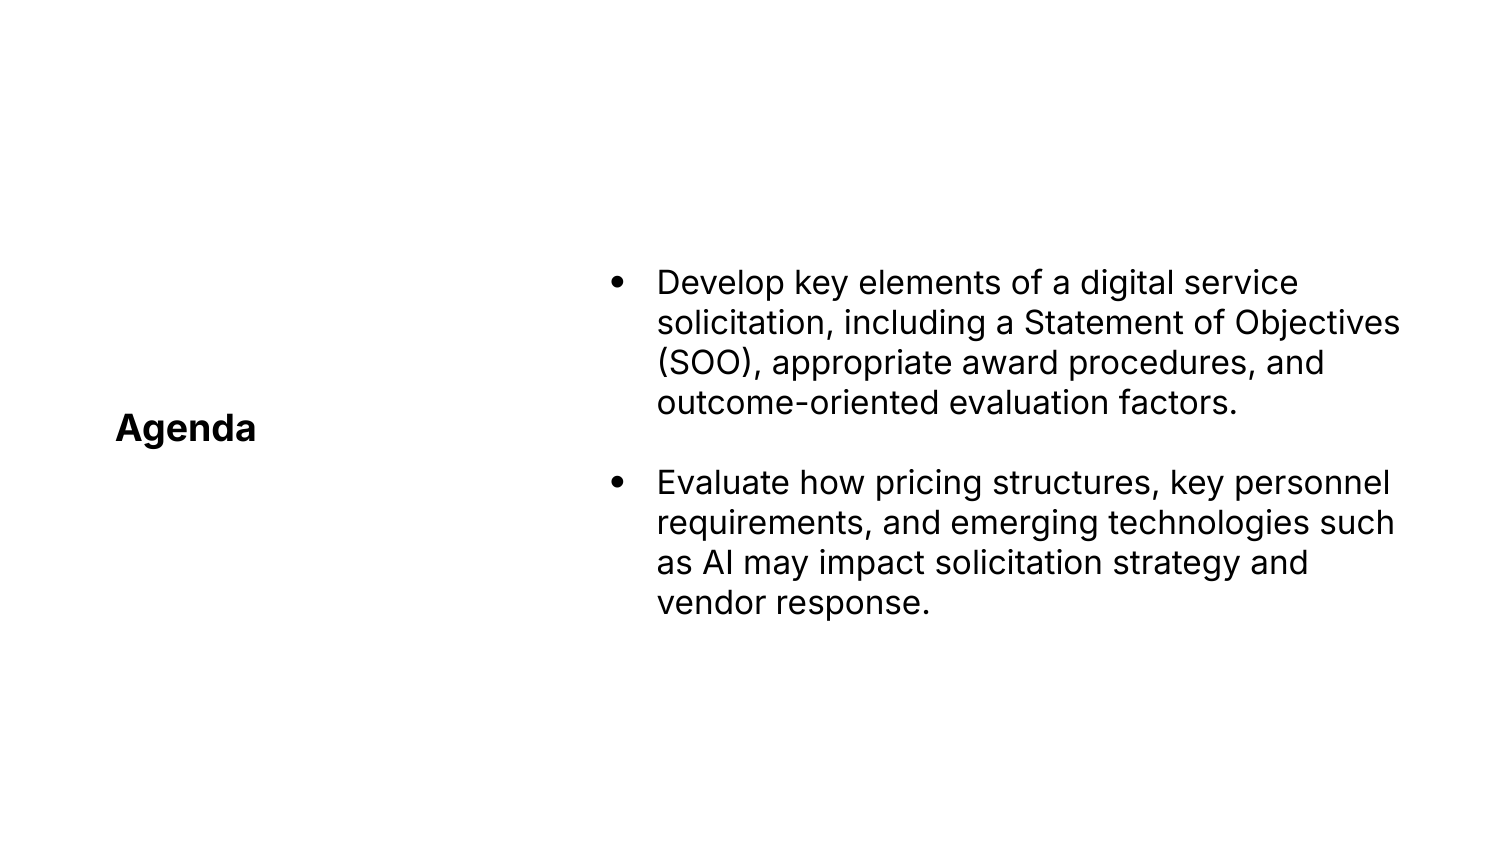

Develop key elements of a digital service solicitation, including a Statement of Objectives (SOO), appropriate award procedures, and outcome-oriented evaluation factors.

Evaluate how pricing structures, key personnel requirements, and emerging technologies such as AI may impact solicitation strategy and vendor response.
Agenda